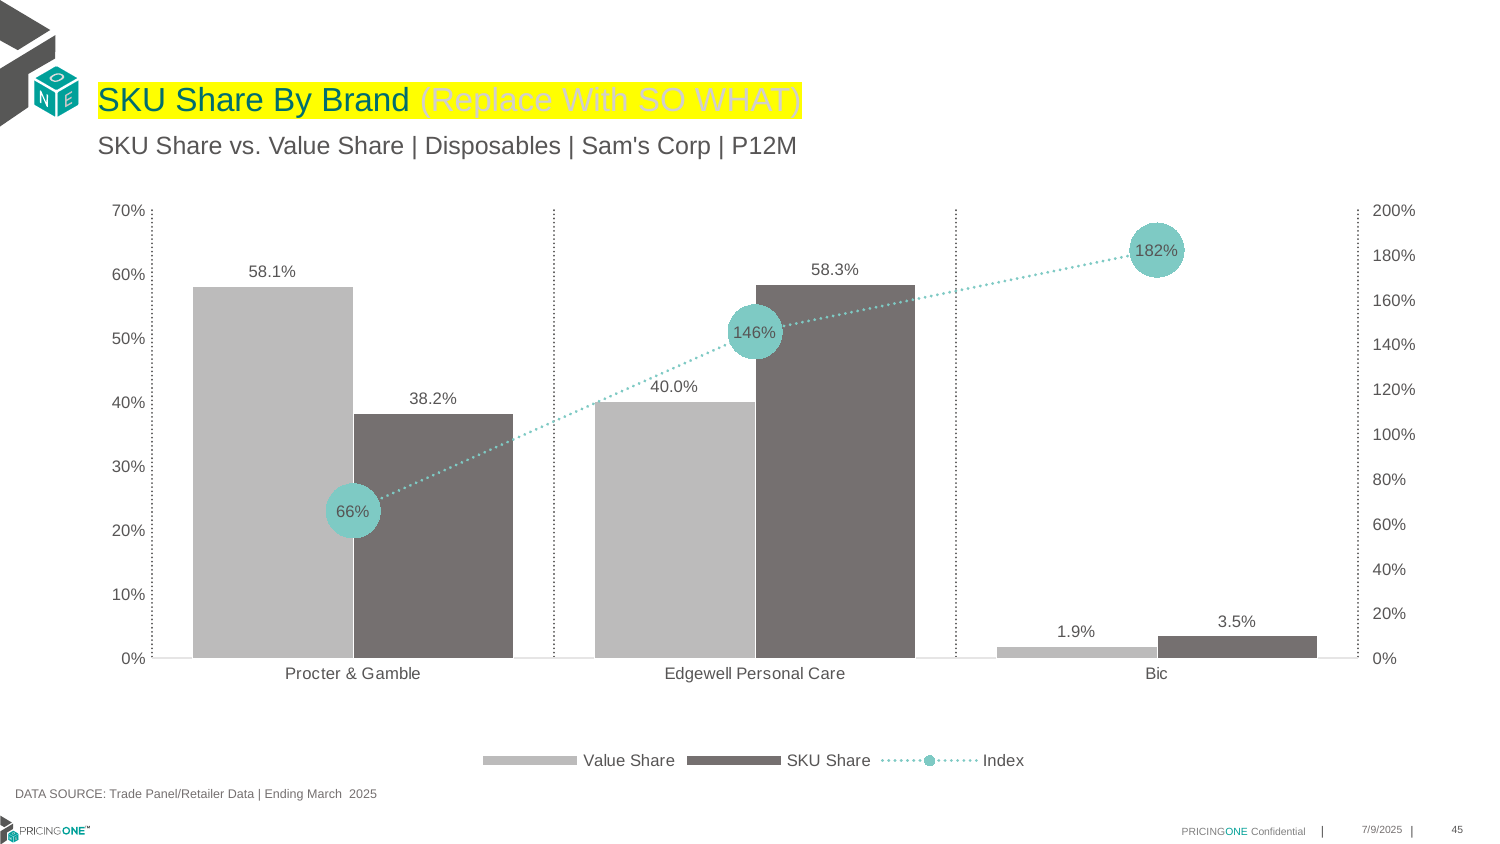

# SKU Share By Brand (Replace With SO WHAT)
SKU Share vs. Value Share | Disposables | Sam's Corp | P12M

### Chart

| Category | Value Share | SKU Share | Index |
|---|---|---|---|
| Procter & Gamble | 0.5806056143133431 | 0.3819444444444445 | 0.6578380143570494 |
| Edgewell Personal Care | 0.4003372692604955 | 0.5833333333333334 | 1.4571047417365584 |
| Bic | 0.01905711642616138 | 0.034722222222222224 | 1.8220081908381467 |
DATA SOURCE: Trade Panel/Retailer Data | Ending March  2025

7/9/2025
45